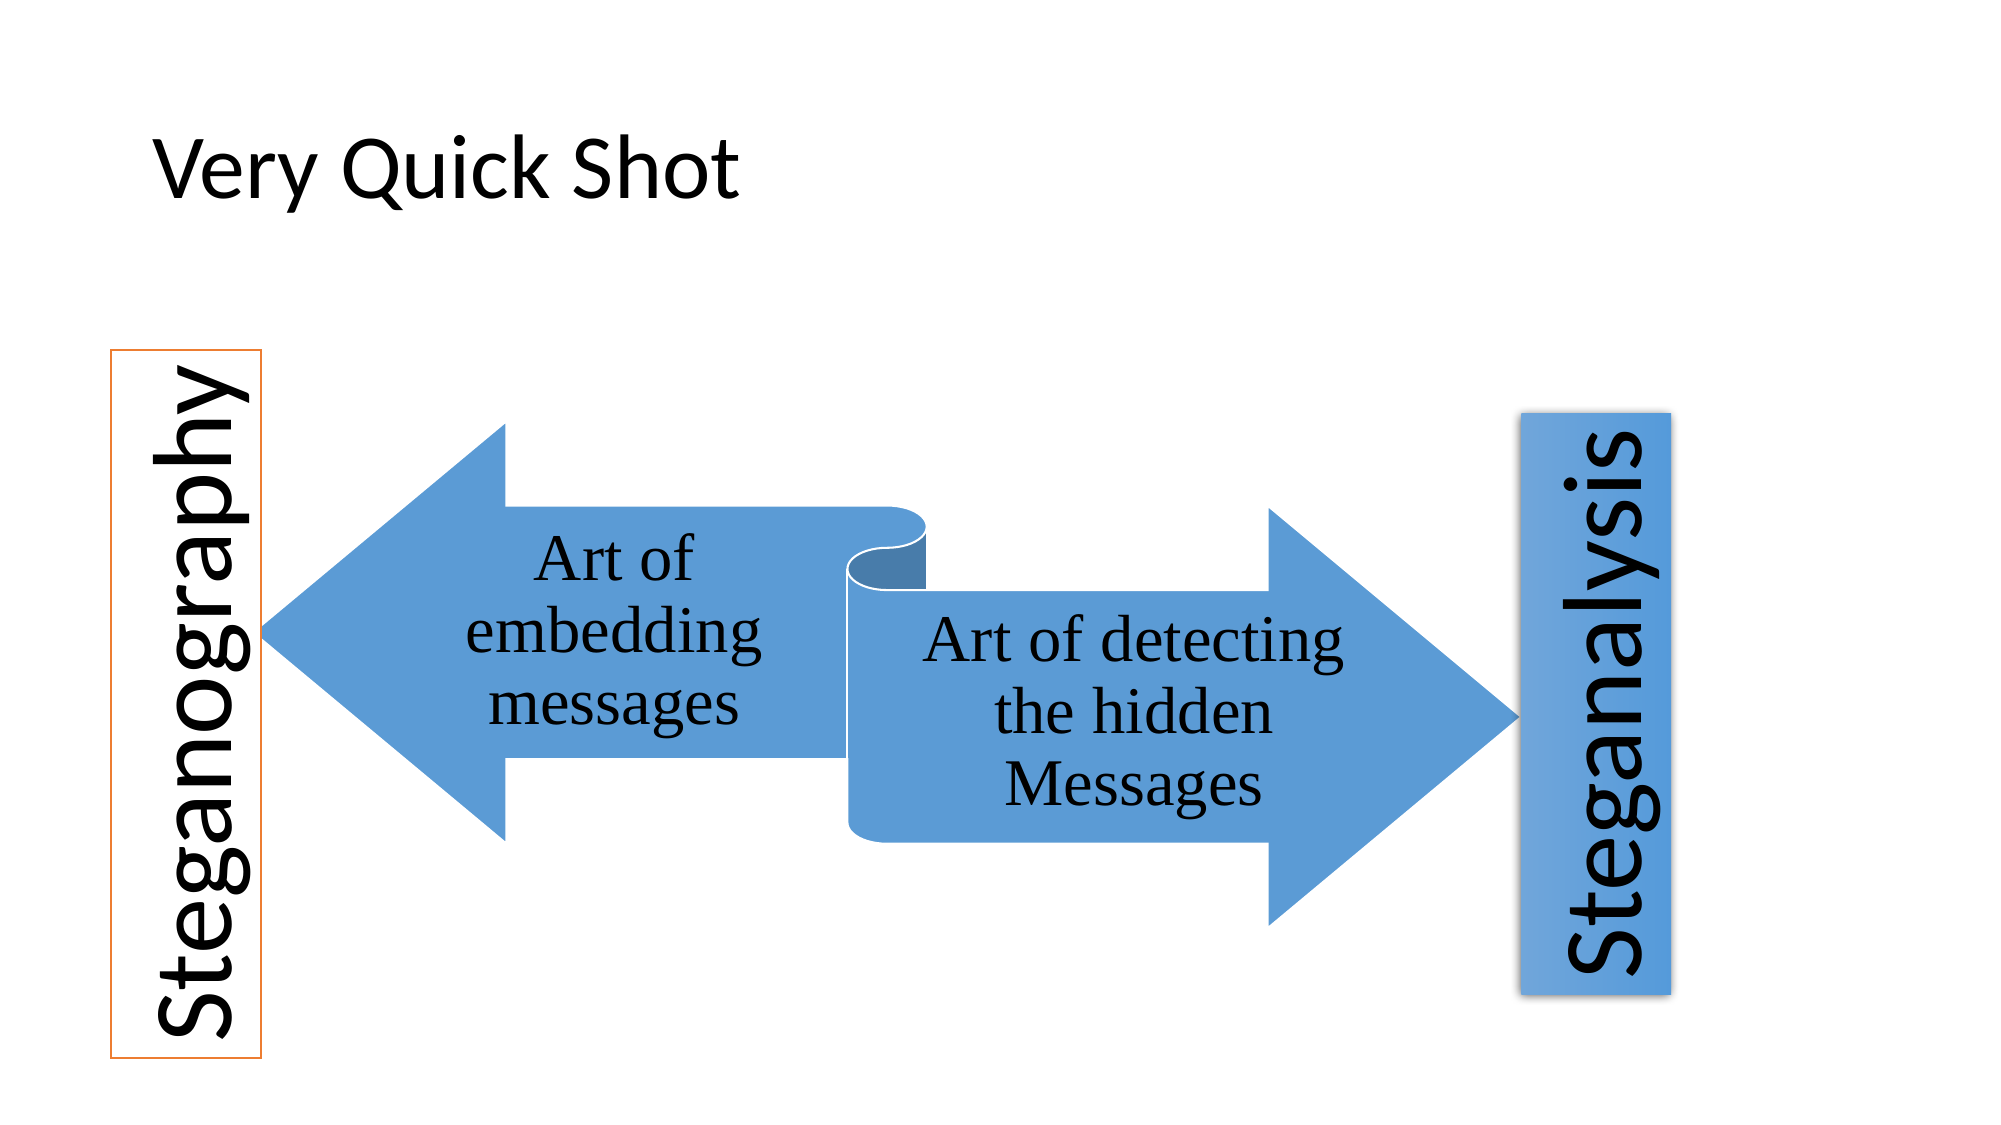

# Very Quick Shot
Art of embedding messages
Art of detecting the hidden Messages
Steganography
Steganalysis